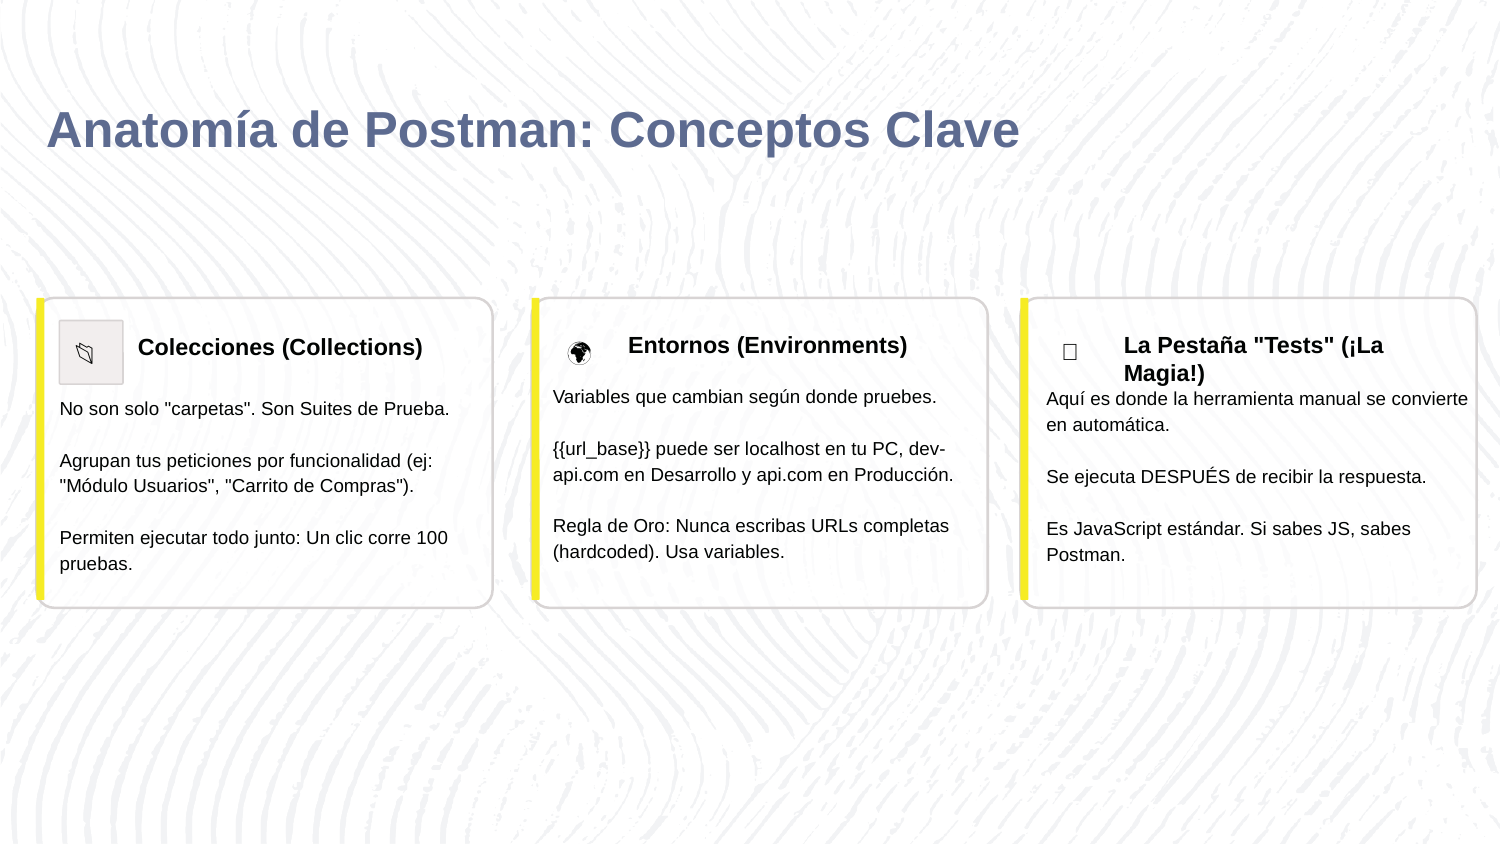

Anatomía de Postman: Conceptos Clave

Colecciones (Collections)
No son solo "carpetas". Son Suites de Prueba.

Agrupan tus peticiones por funcionalidad (ej: "Módulo Usuarios", "Carrito de Compras").

Permiten ejecutar todo junto: Un clic corre 100 pruebas.

Entornos (Environments)
Variables que cambian según donde pruebes.

{{url_base}} puede ser localhost en tu PC, dev-api.com en Desarrollo y api.com en Producción.

Regla de Oro: Nunca escribas URLs completas (hardcoded). Usa variables.

La Pestaña "Tests" (¡La Magia!)
Aquí es donde la herramienta manual se convierte en automática.

Se ejecuta DESPUÉS de recibir la respuesta.

Es JavaScript estándar. Si sabes JS, sabes Postman.
📂
🌍
🧪